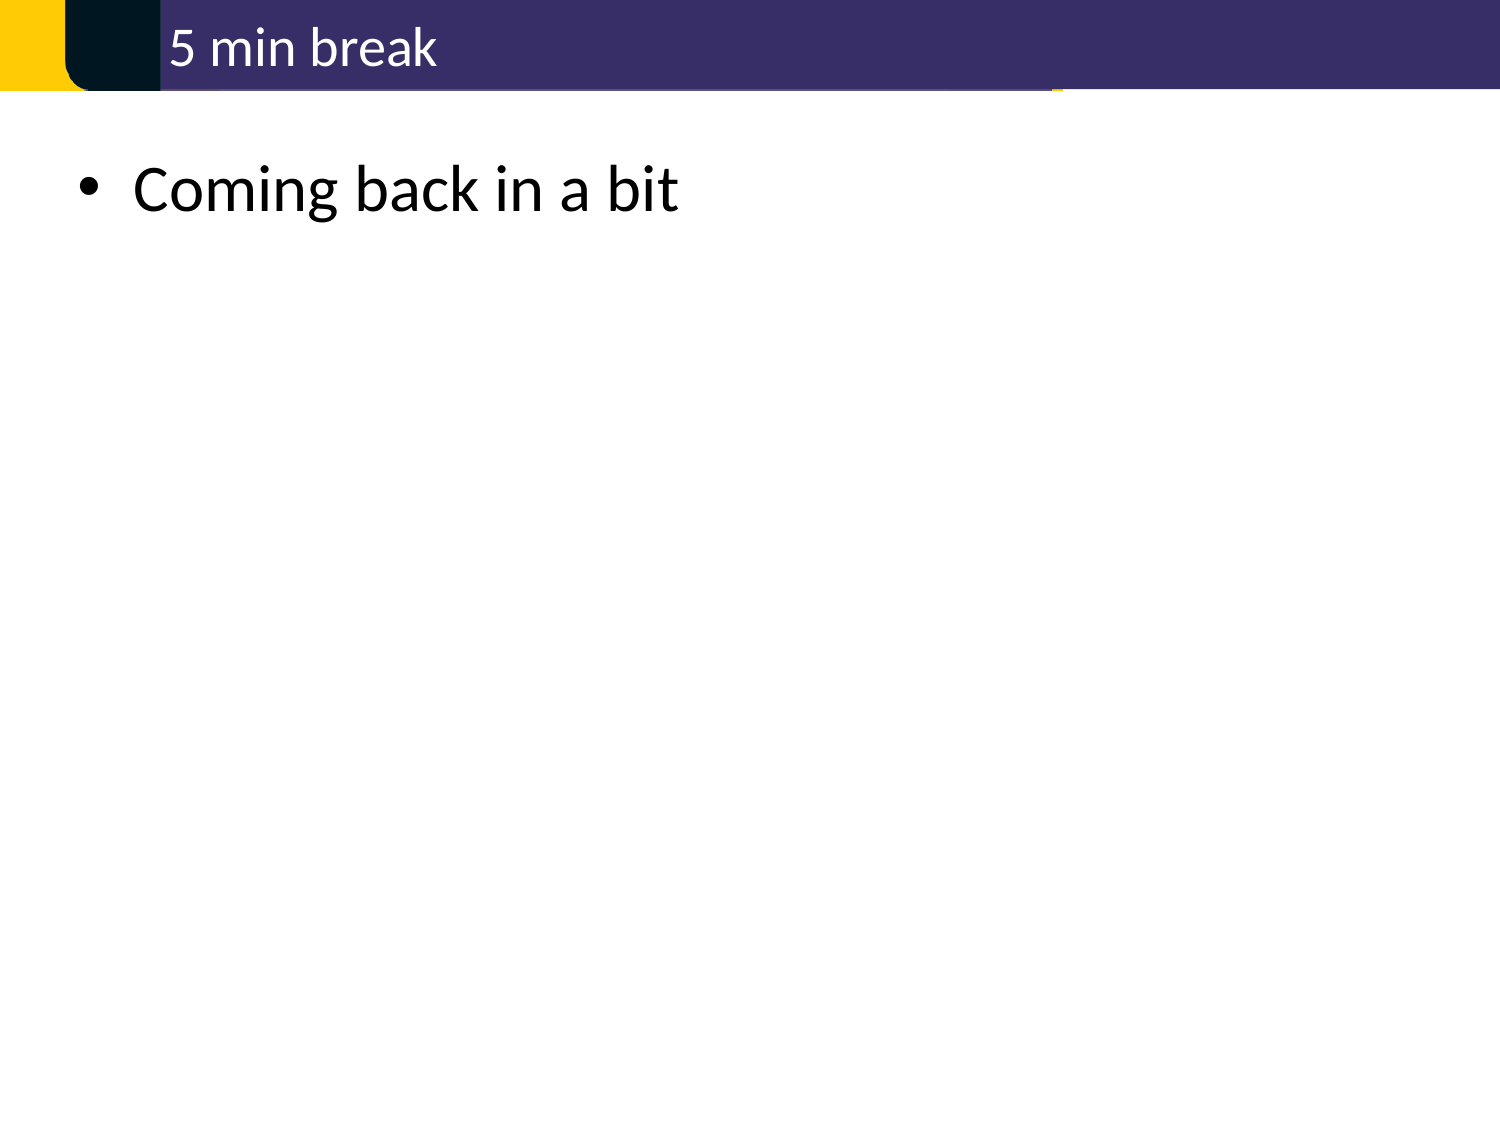

5 min break
Coming back in a bit